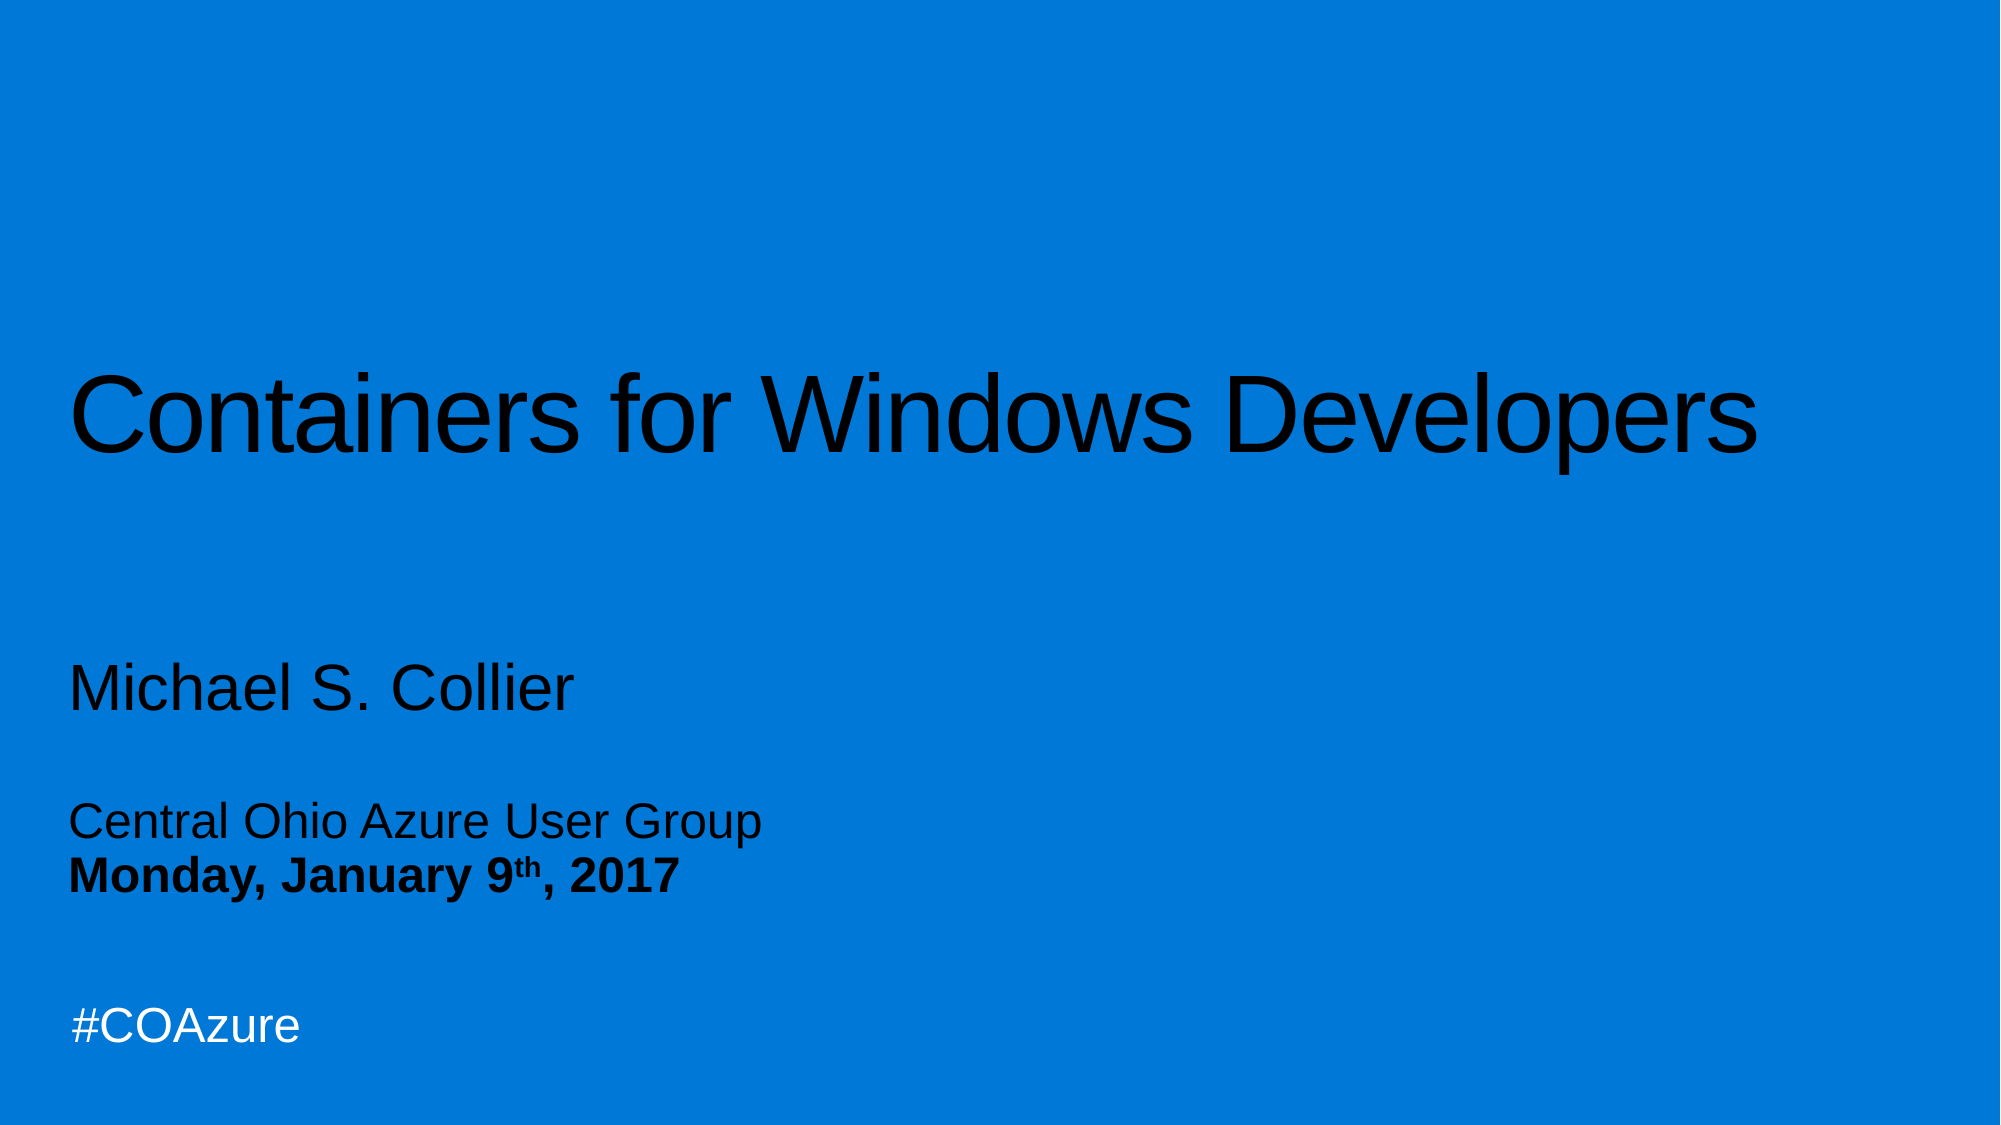

# Containers for Windows Developers
Michael S. Collier

Central Ohio Azure User Group
Monday, January 9th, 2017
#COAzure